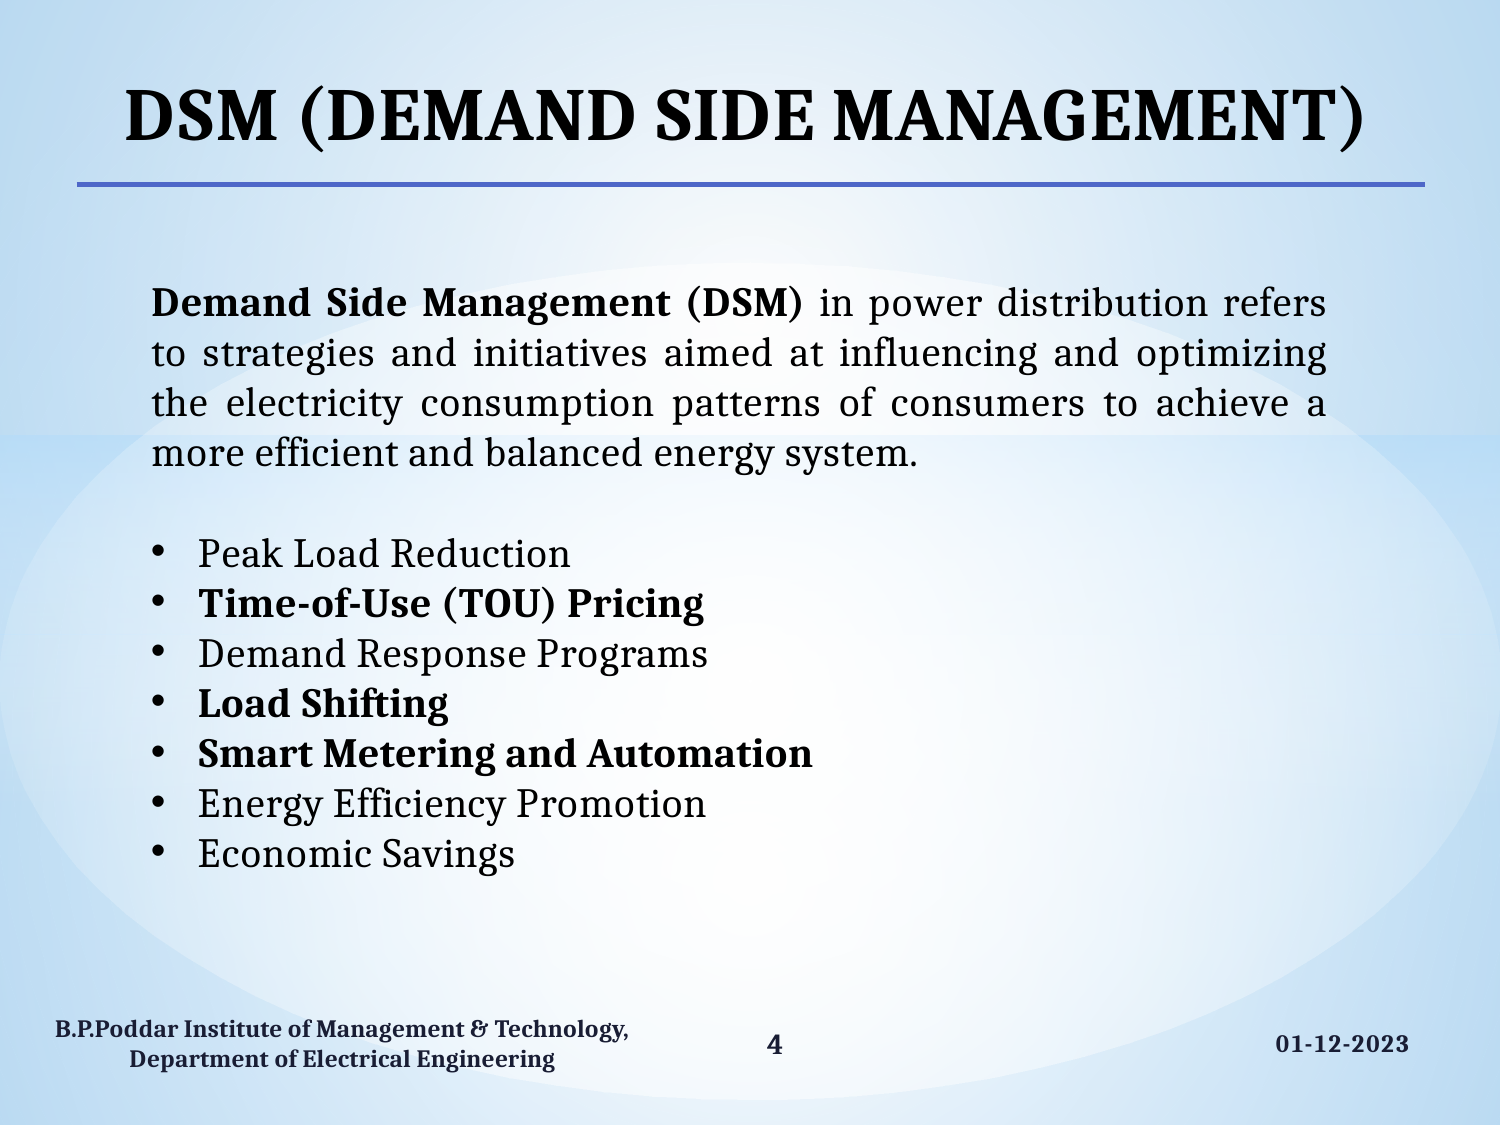

DSM (Demand Side Management)
Demand Side Management (DSM) in power distribution refers to strategies and initiatives aimed at influencing and optimizing the electricity consumption patterns of consumers to achieve a more efficient and balanced energy system.

Peak Load Reduction
Time-of-Use (TOU) Pricing
Demand Response Programs
Load Shifting
Smart Metering and Automation
Energy Efficiency Promotion
Economic Savings
B.P.Poddar Institute of Management & Technology, Department of Electrical Engineering
4
01-12-2023